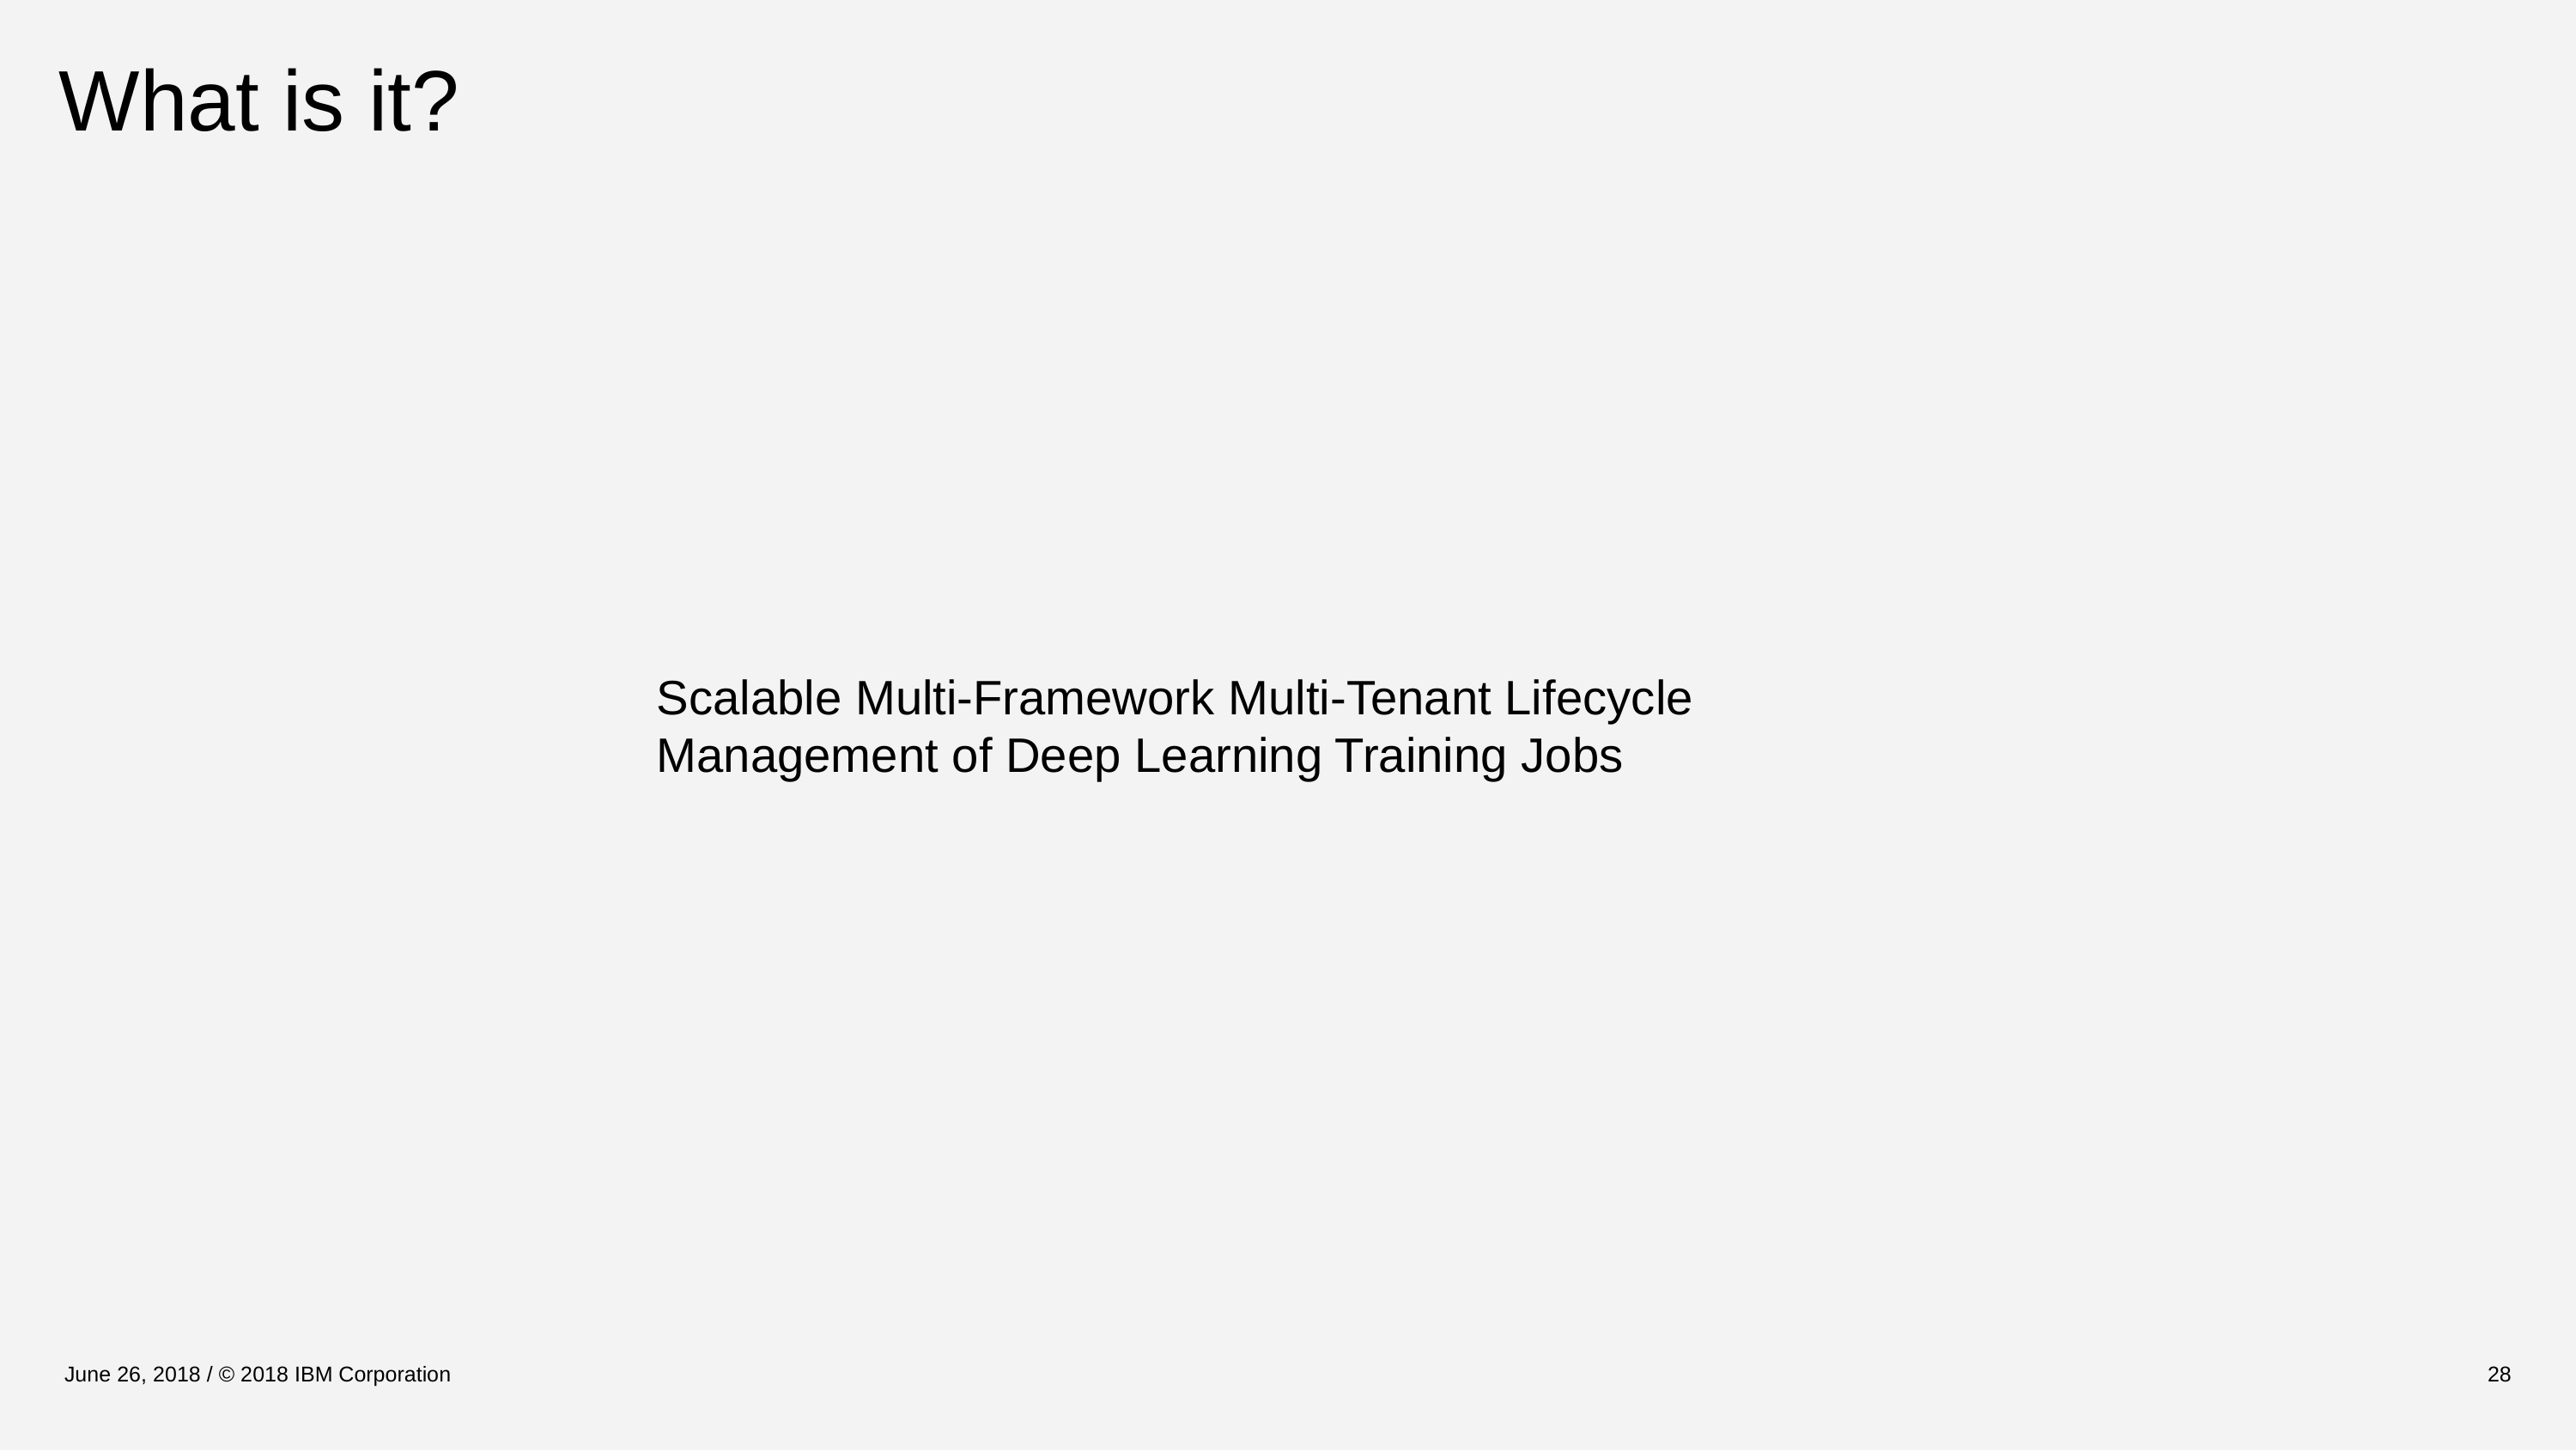

# What is it?
Scalable Multi-Framework Multi-Tenant Lifecycle Management of Deep Learning Training Jobs
June 26, 2018 / © 2018 IBM Corporation
28